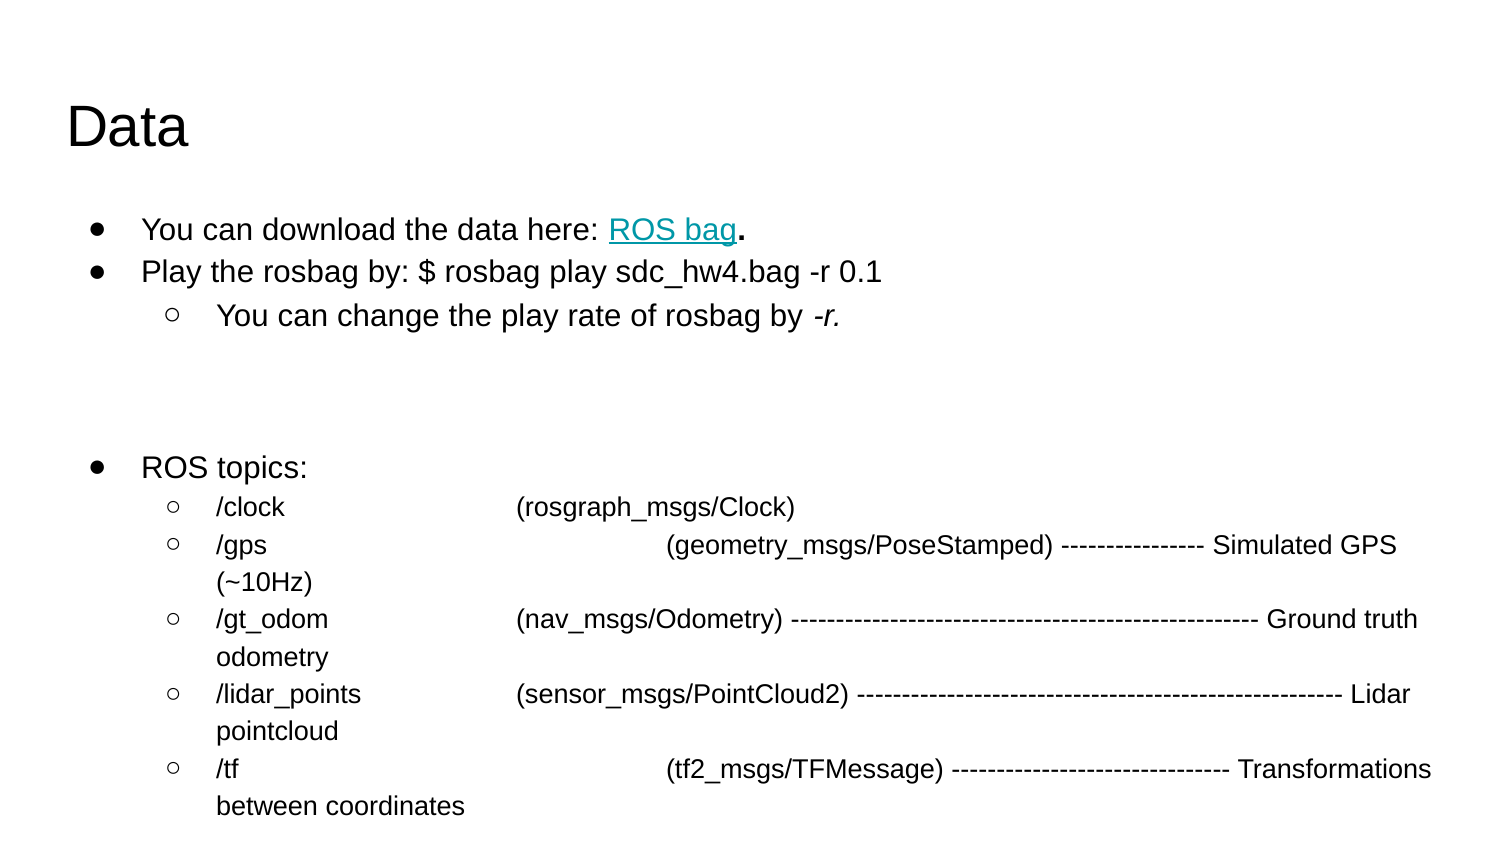

# Data
You can download the data here: ROS bag.
Play the rosbag by: $ rosbag play sdc_hw4.bag -r 0.1
You can change the play rate of rosbag by -r.

ROS topics:
/clock 		(rosgraph_msgs/Clock)
/gps 			(geometry_msgs/PoseStamped) ---------------- Simulated GPS (~10Hz)
/gt_odom 		(nav_msgs/Odometry) ---------------------------------------------------- Ground truth odometry
/lidar_points 	(sensor_msgs/PointCloud2) ------------------------------------------------------ Lidar pointcloud
/tf 			(tf2_msgs/TFMessage) ------------------------------- Transformations between coordinates